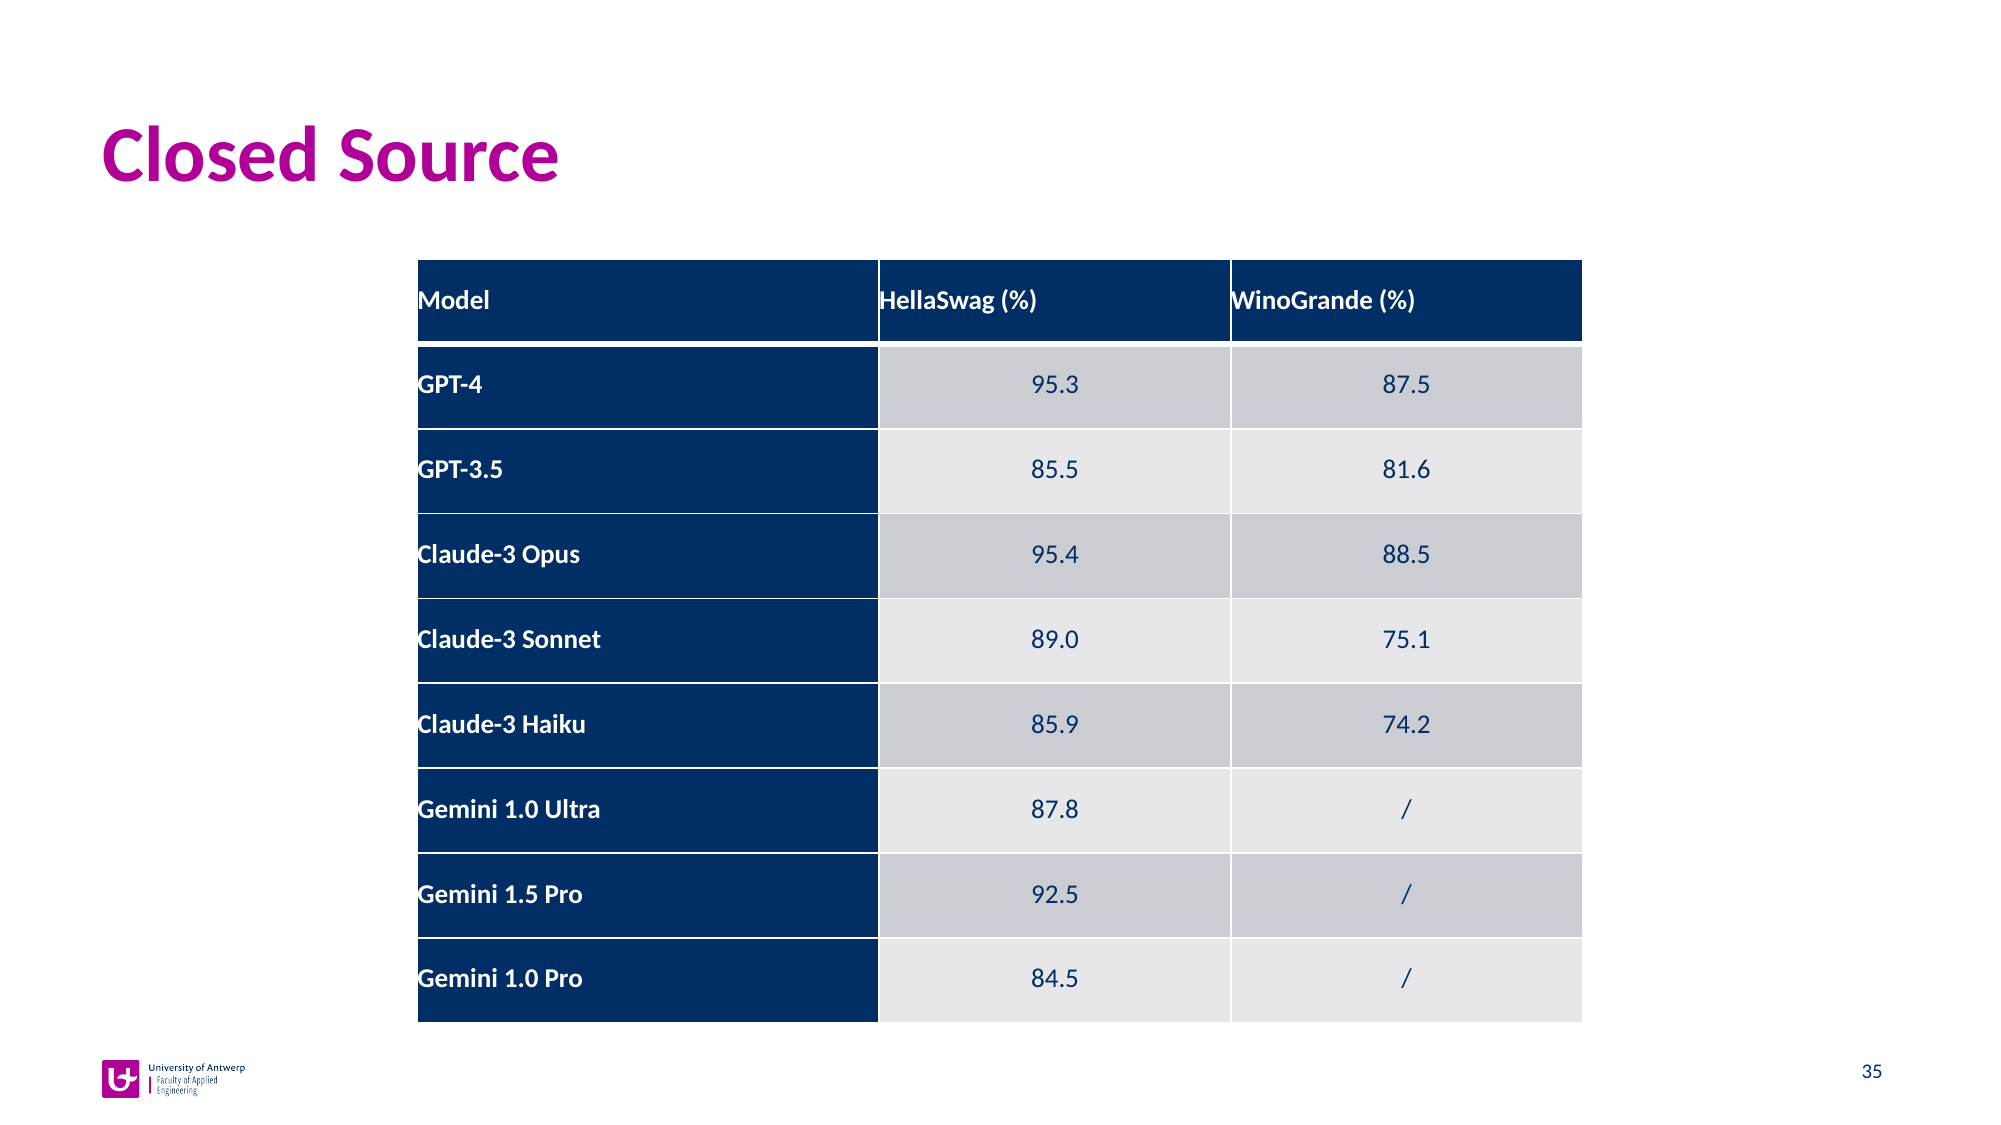

# Closed Source
| Model | HellaSwag (%) | WinoGrande (%) |
| --- | --- | --- |
| GPT-4 | 95.3 | 87.5 |
| GPT-3.5 | 85.5 | 81.6 |
| Claude-3 Opus | 95.4 | 88.5 |
| Claude-3 Sonnet | 89.0 | 75.1 |
| Claude-3 Haiku | 85.9 | 74.2 |
| Gemini 1.0 Ultra | 87.8 | / |
| Gemini 1.5 Pro | 92.5 | / |
| Gemini 1.0 Pro | 84.5 | / |
35